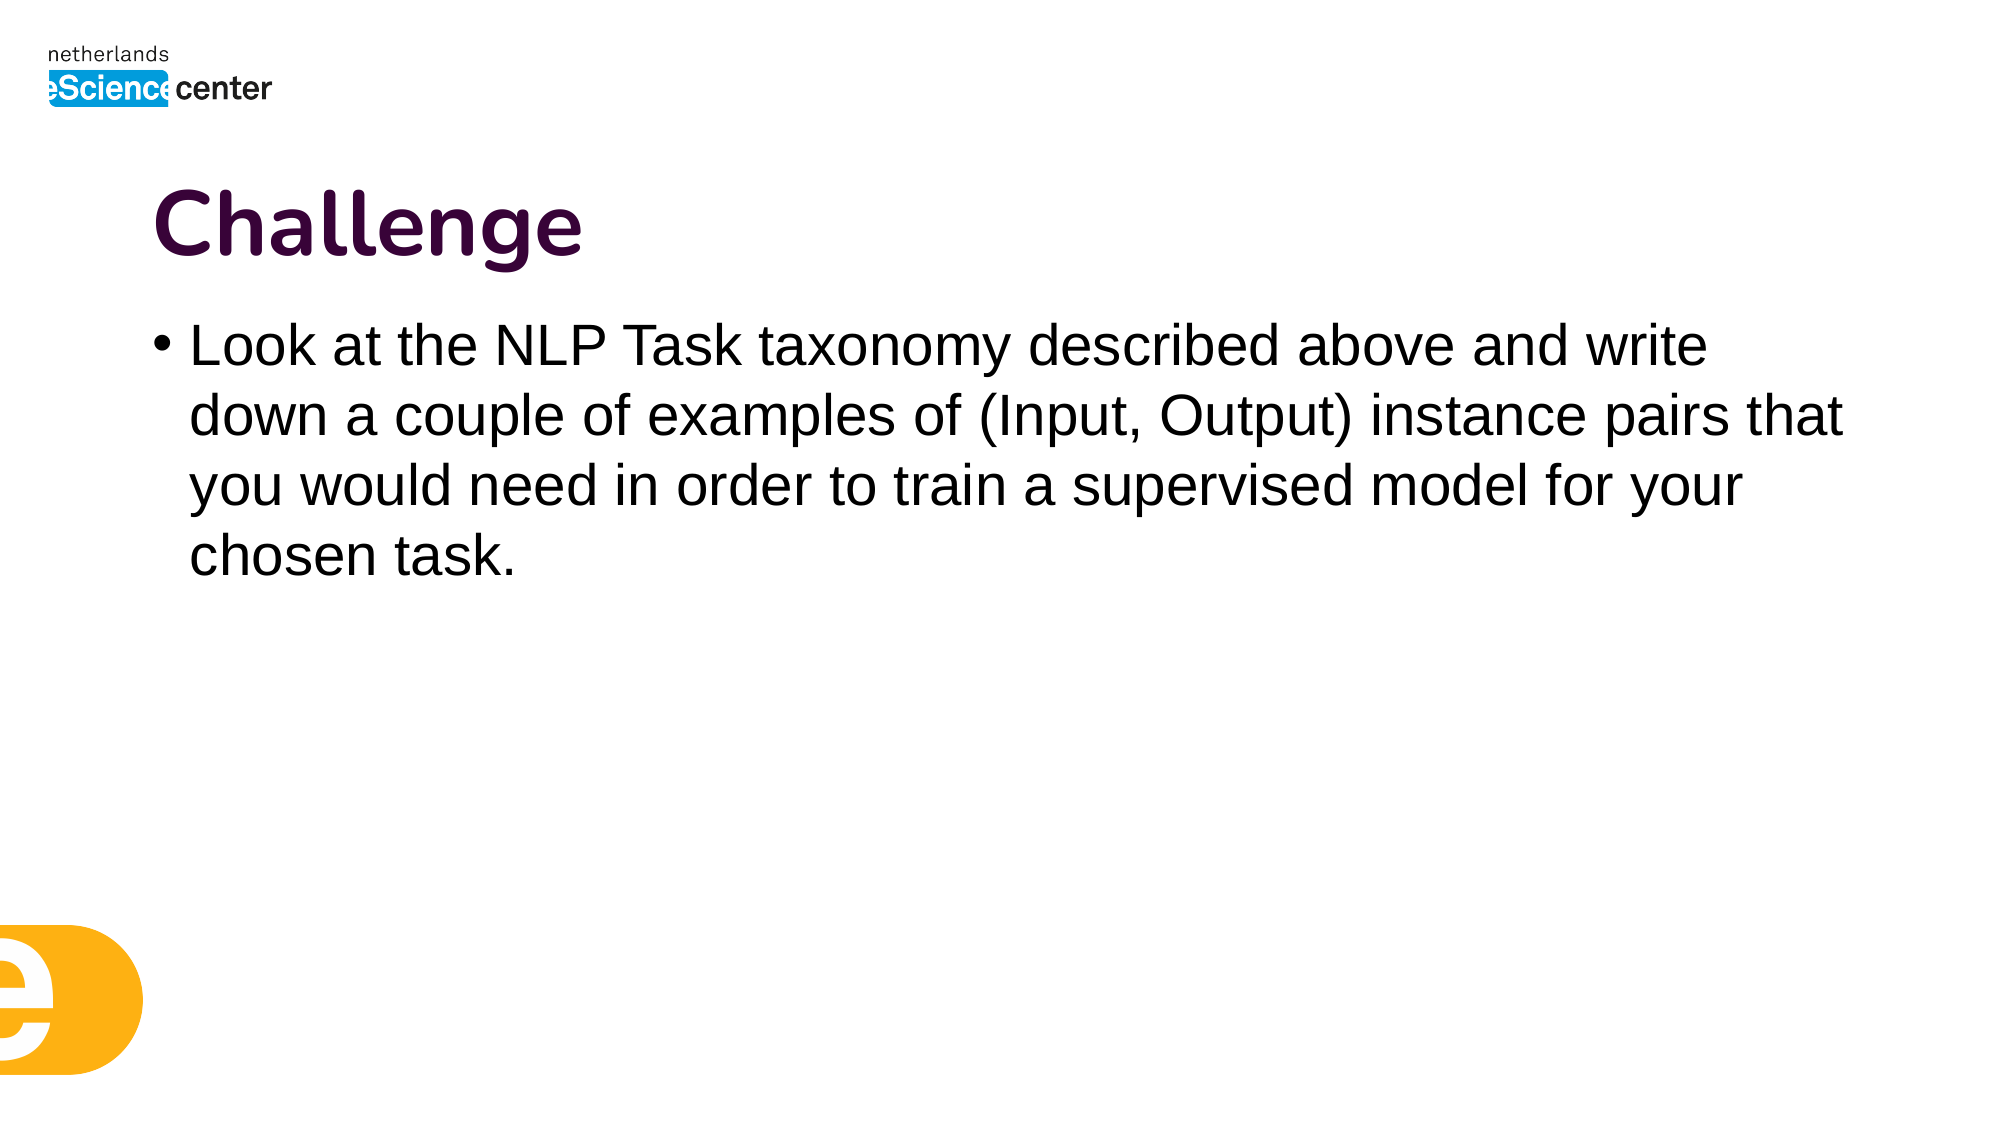

# Challenge
Look at the NLP Task taxonomy described above and write down a couple of examples of (Input, Output) instance pairs that you would need in order to train a supervised model for your chosen task.